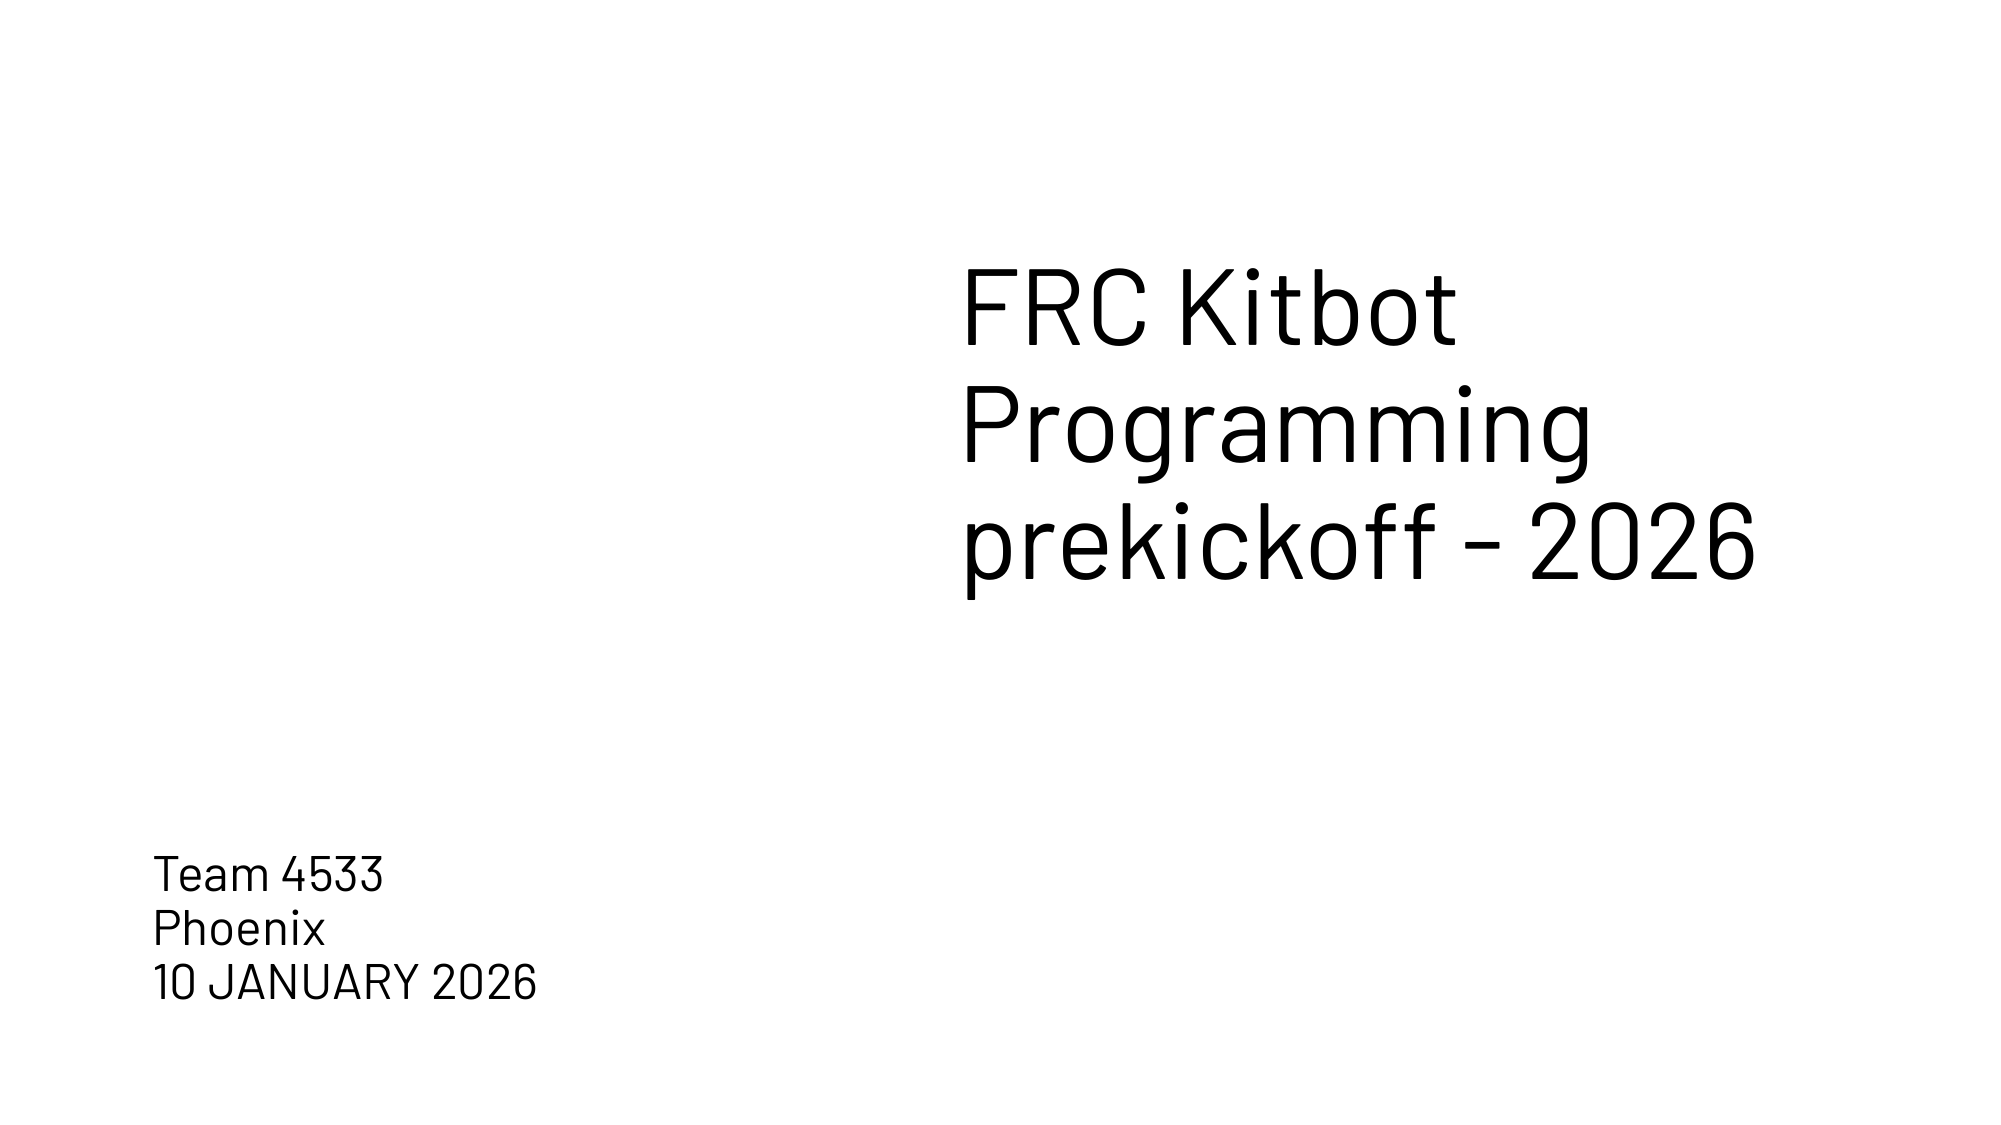

# FRC Kitbot Programming prekickoff - 2026
Team 4533
Phoenix
10 JANUARY 2026